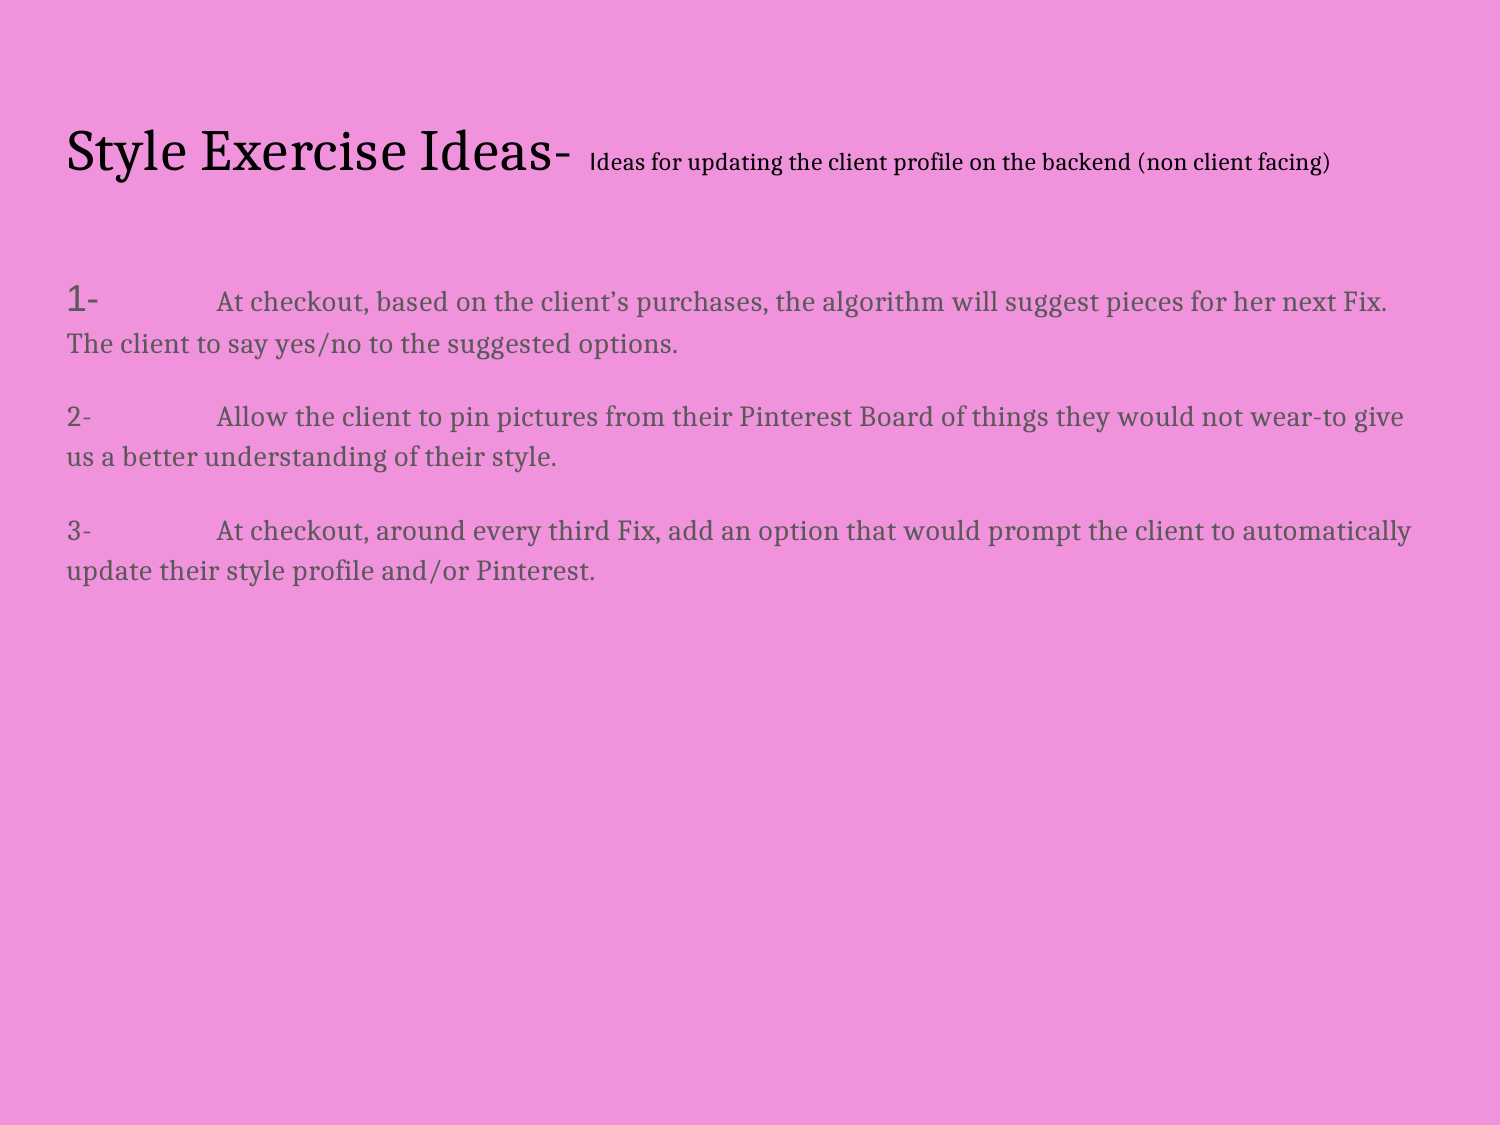

# Style Exercise Ideas- Ideas for updating the client profile on the backend (non client facing)
1-	At checkout, based on the client’s purchases, the algorithm will suggest pieces for her next Fix.  The client to say yes/no to the suggested options.
2-	Allow the client to pin pictures from their Pinterest Board of things they would not wear-to give us a better understanding of their style.
3-	At checkout, around every third Fix, add an option that would prompt the client to automatically update their style profile and/or Pinterest.